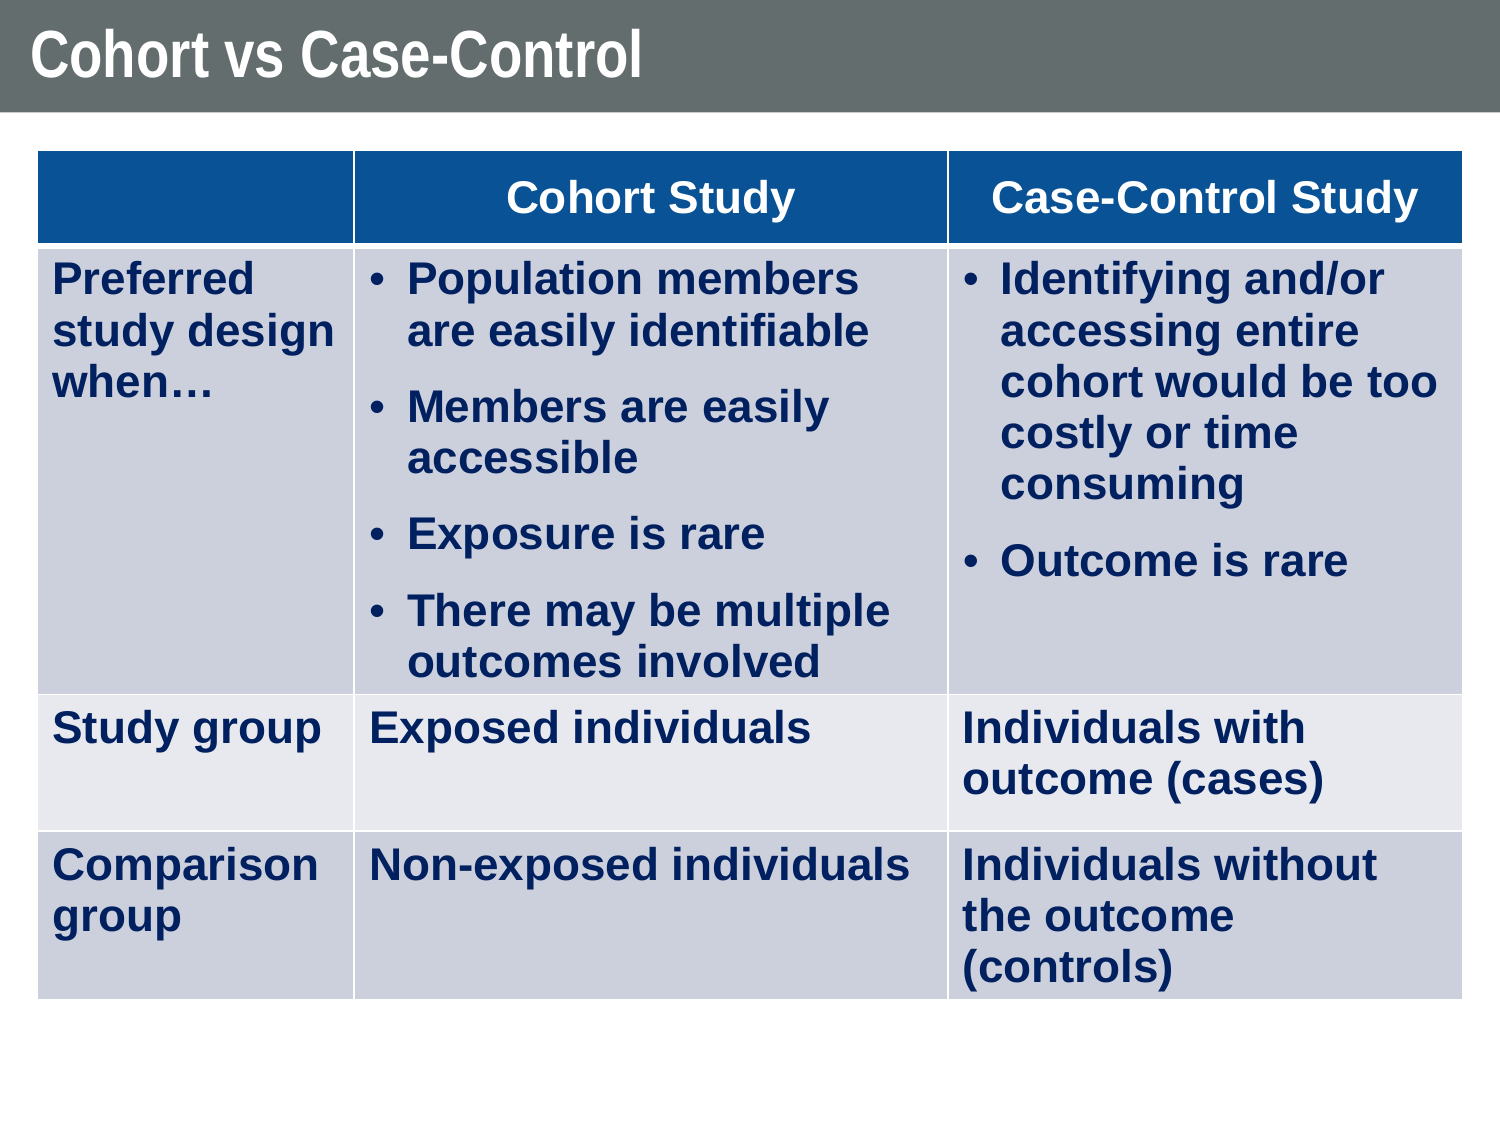

# Cohort vs Case-Control
|  | Cohort Study | Case-Control Study |
| --- | --- | --- |
| Preferred study design when… | Population members are easily identifiable Members are easily accessible Exposure is rare There may be multiple outcomes involved | Identifying and/or accessing entire cohort would be too costly or time consuming Outcome is rare |
| Study group | Exposed individuals | Individuals with outcome (cases) |
| Comparison group | Non-exposed individuals | Individuals without the outcome (controls) |